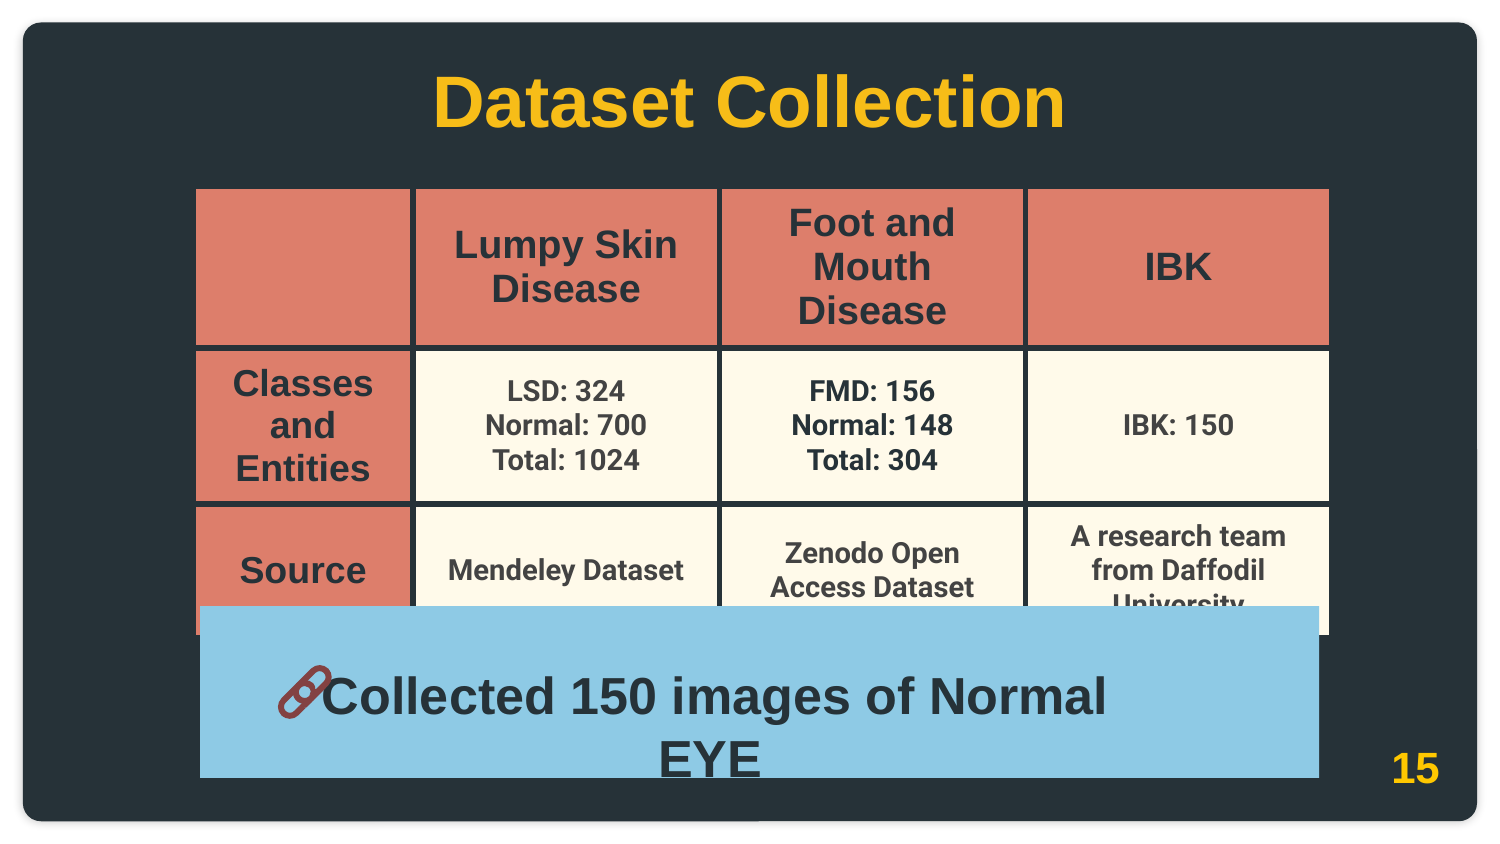

# Dataset Collection
|  | Lumpy Skin Disease | Foot and Mouth Disease | IBK |
| --- | --- | --- | --- |
| Classes and Entities | LSD: 324 Normal: 700 Total: 1024 | FMD: 156 Normal: 148 Total: 304 | IBK: 150 |
| Source | Mendeley Dataset | Zenodo Open Access Dataset | A research team from Daffodil University |

Collected 150 images of Normal EYE

15